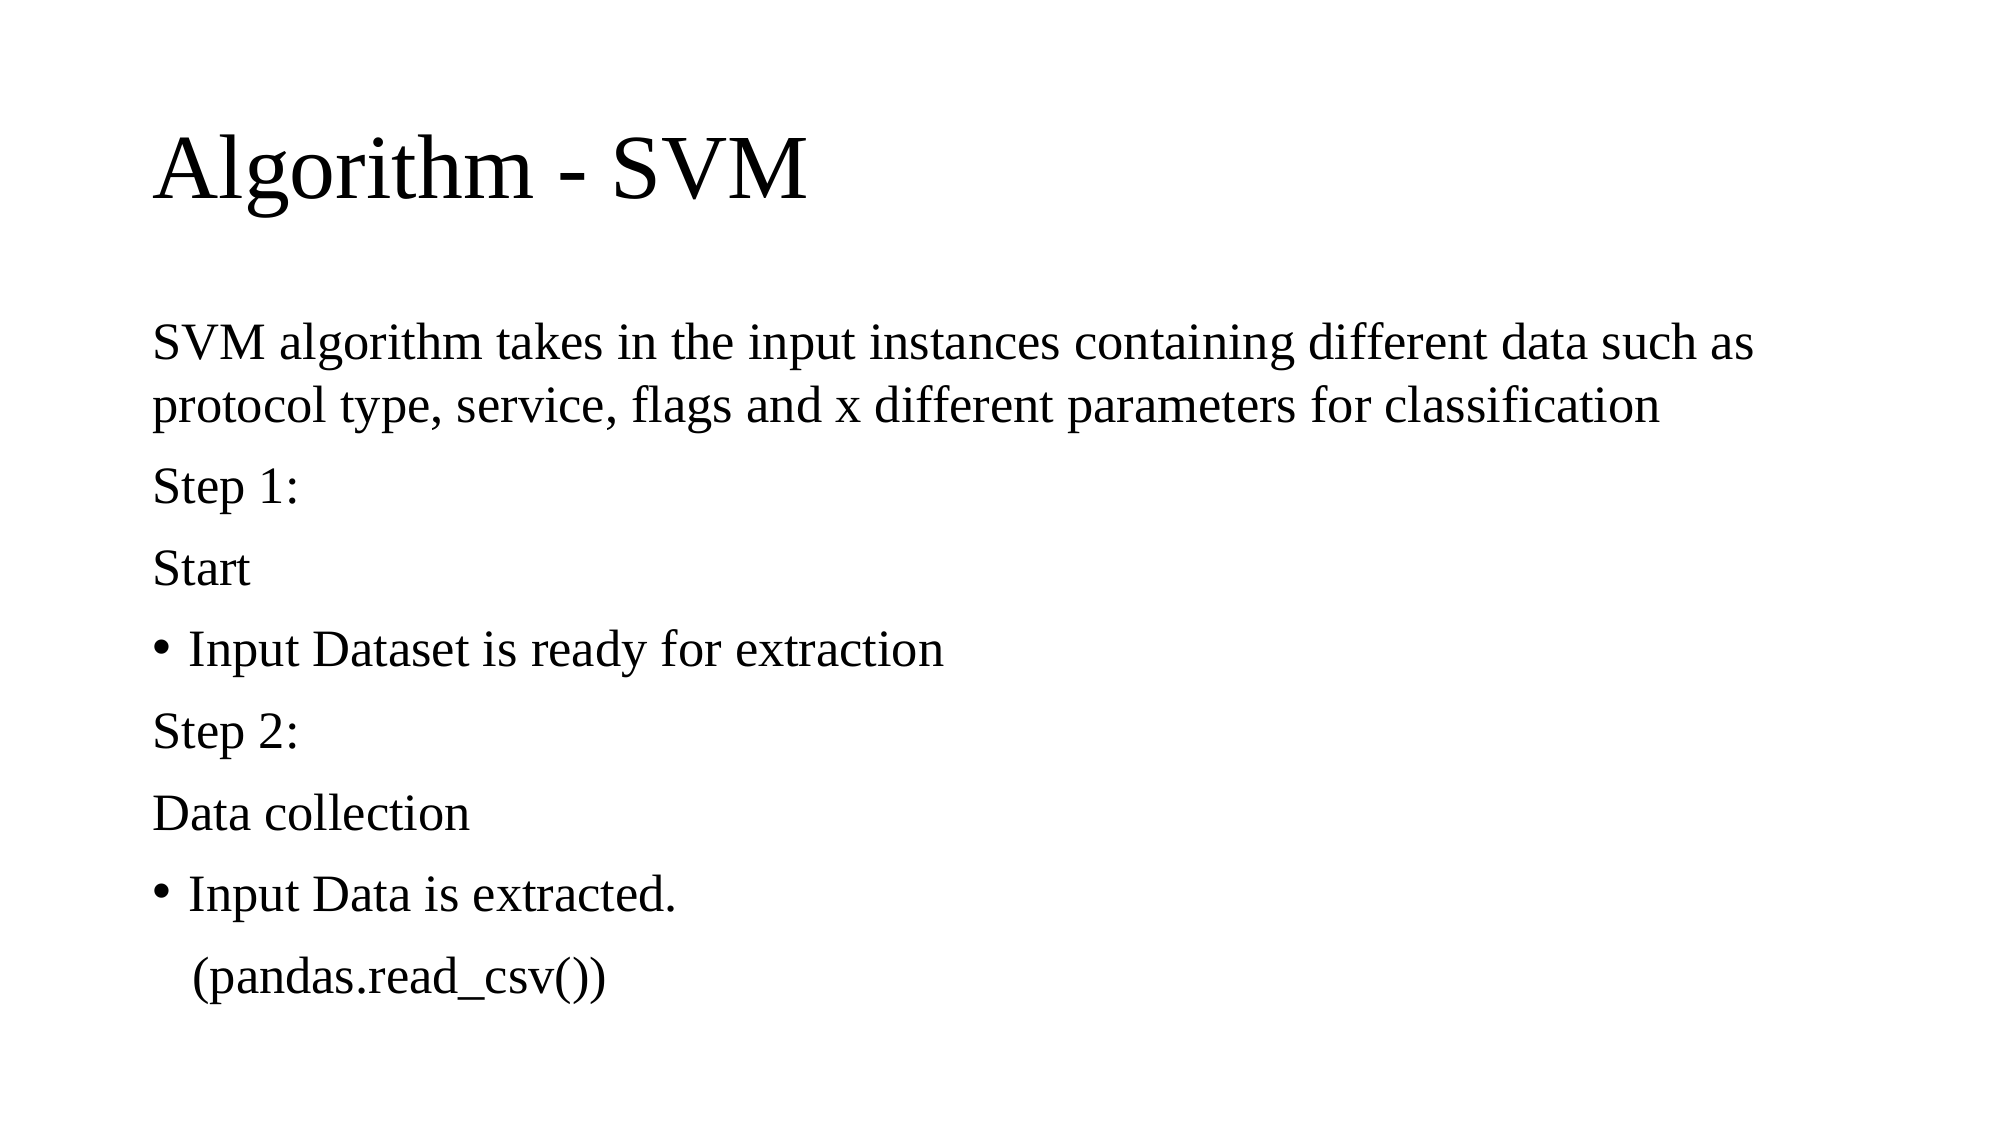

# Algorithm - SVM
SVM algorithm takes in the input instances containing different data such as protocol type, service, flags and x different parameters for classification
Step 1:
Start
Input Dataset is ready for extraction
Step 2:
Data collection
Input Data is extracted.
   (pandas.read_csv())